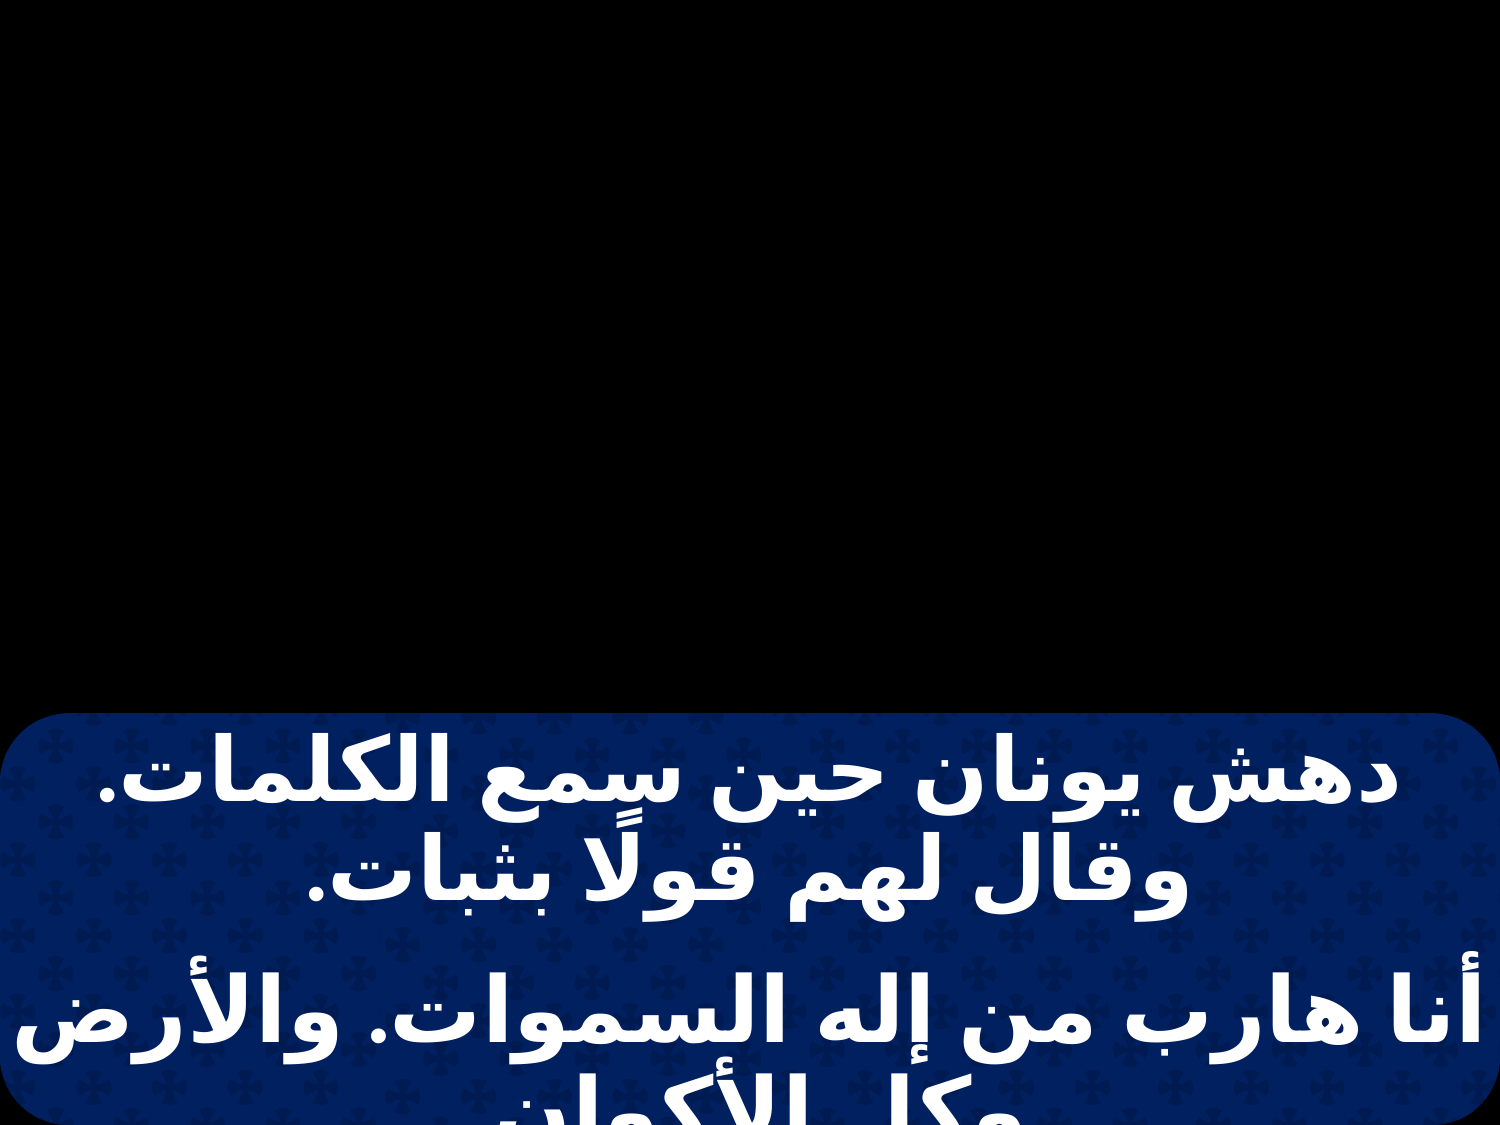

| دهش يونان حين سمع الكلمات. وقال لهم قولًا بثبات. |
| --- |
|  |
| أنا هارب من إله السموات. والأرض وكل الأكوان. |